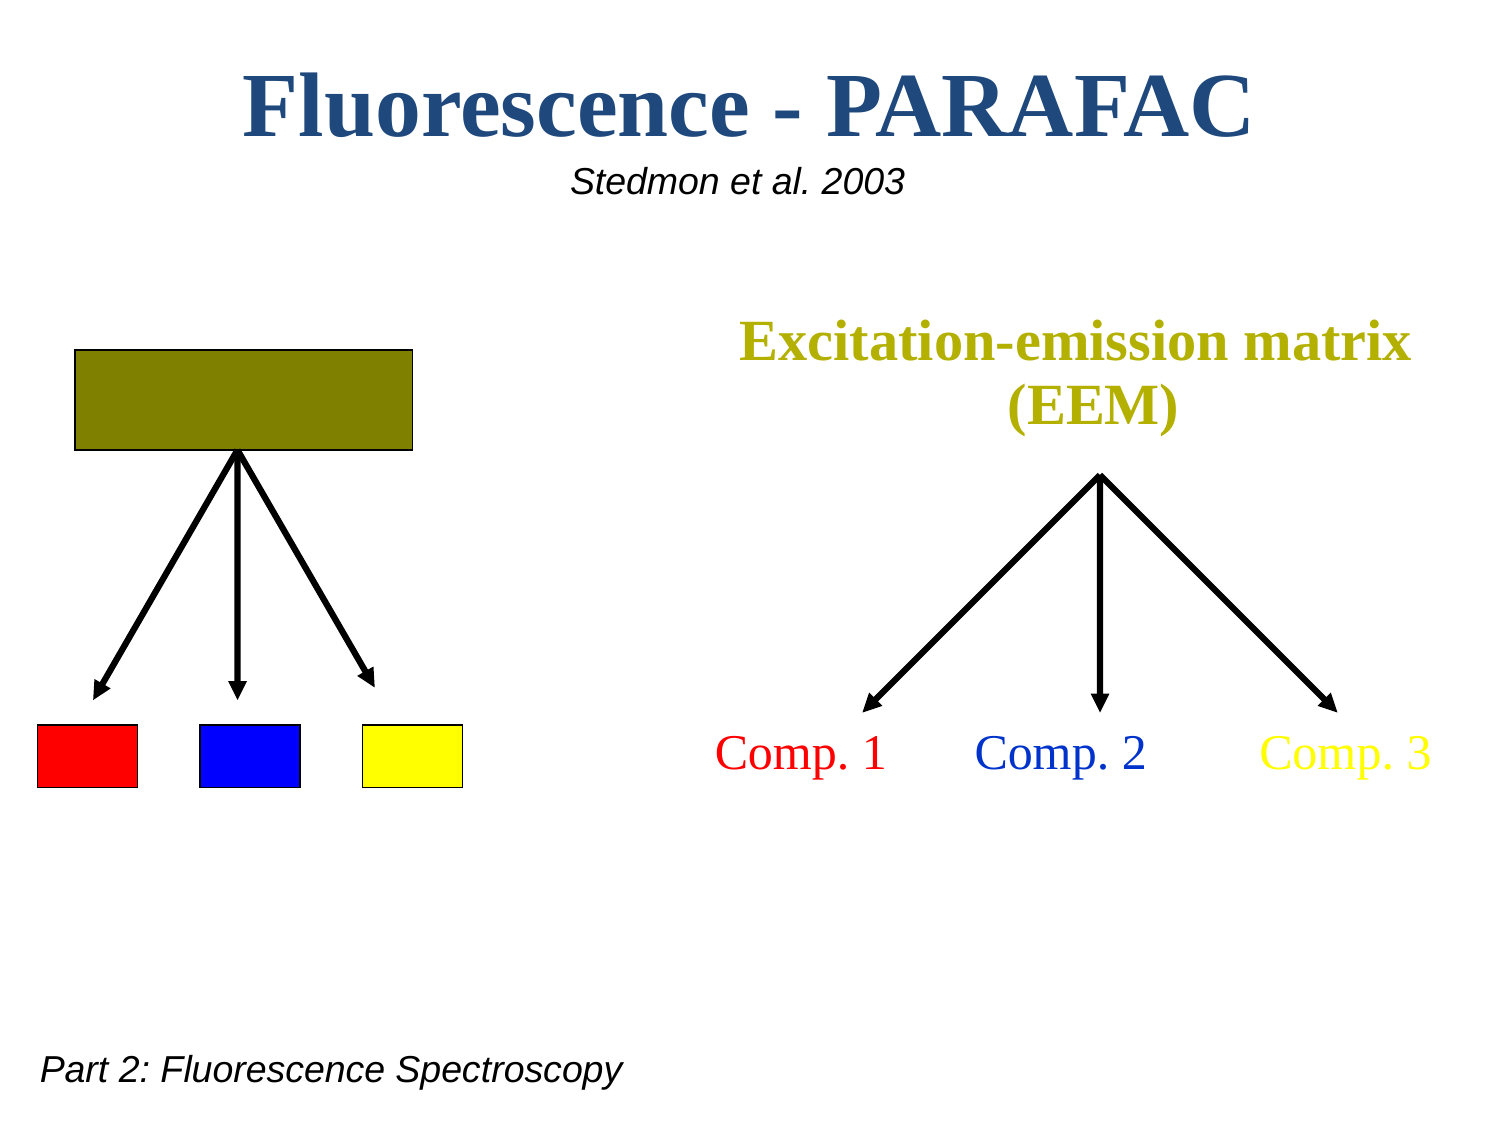

Fluorescence - PARAFAC
Stedmon et al. 2003
Excitation-emission matrix
(EEM)

Comp. 1       Comp. 2         Comp. 3

Part 2: Fluorescence Spectroscopy